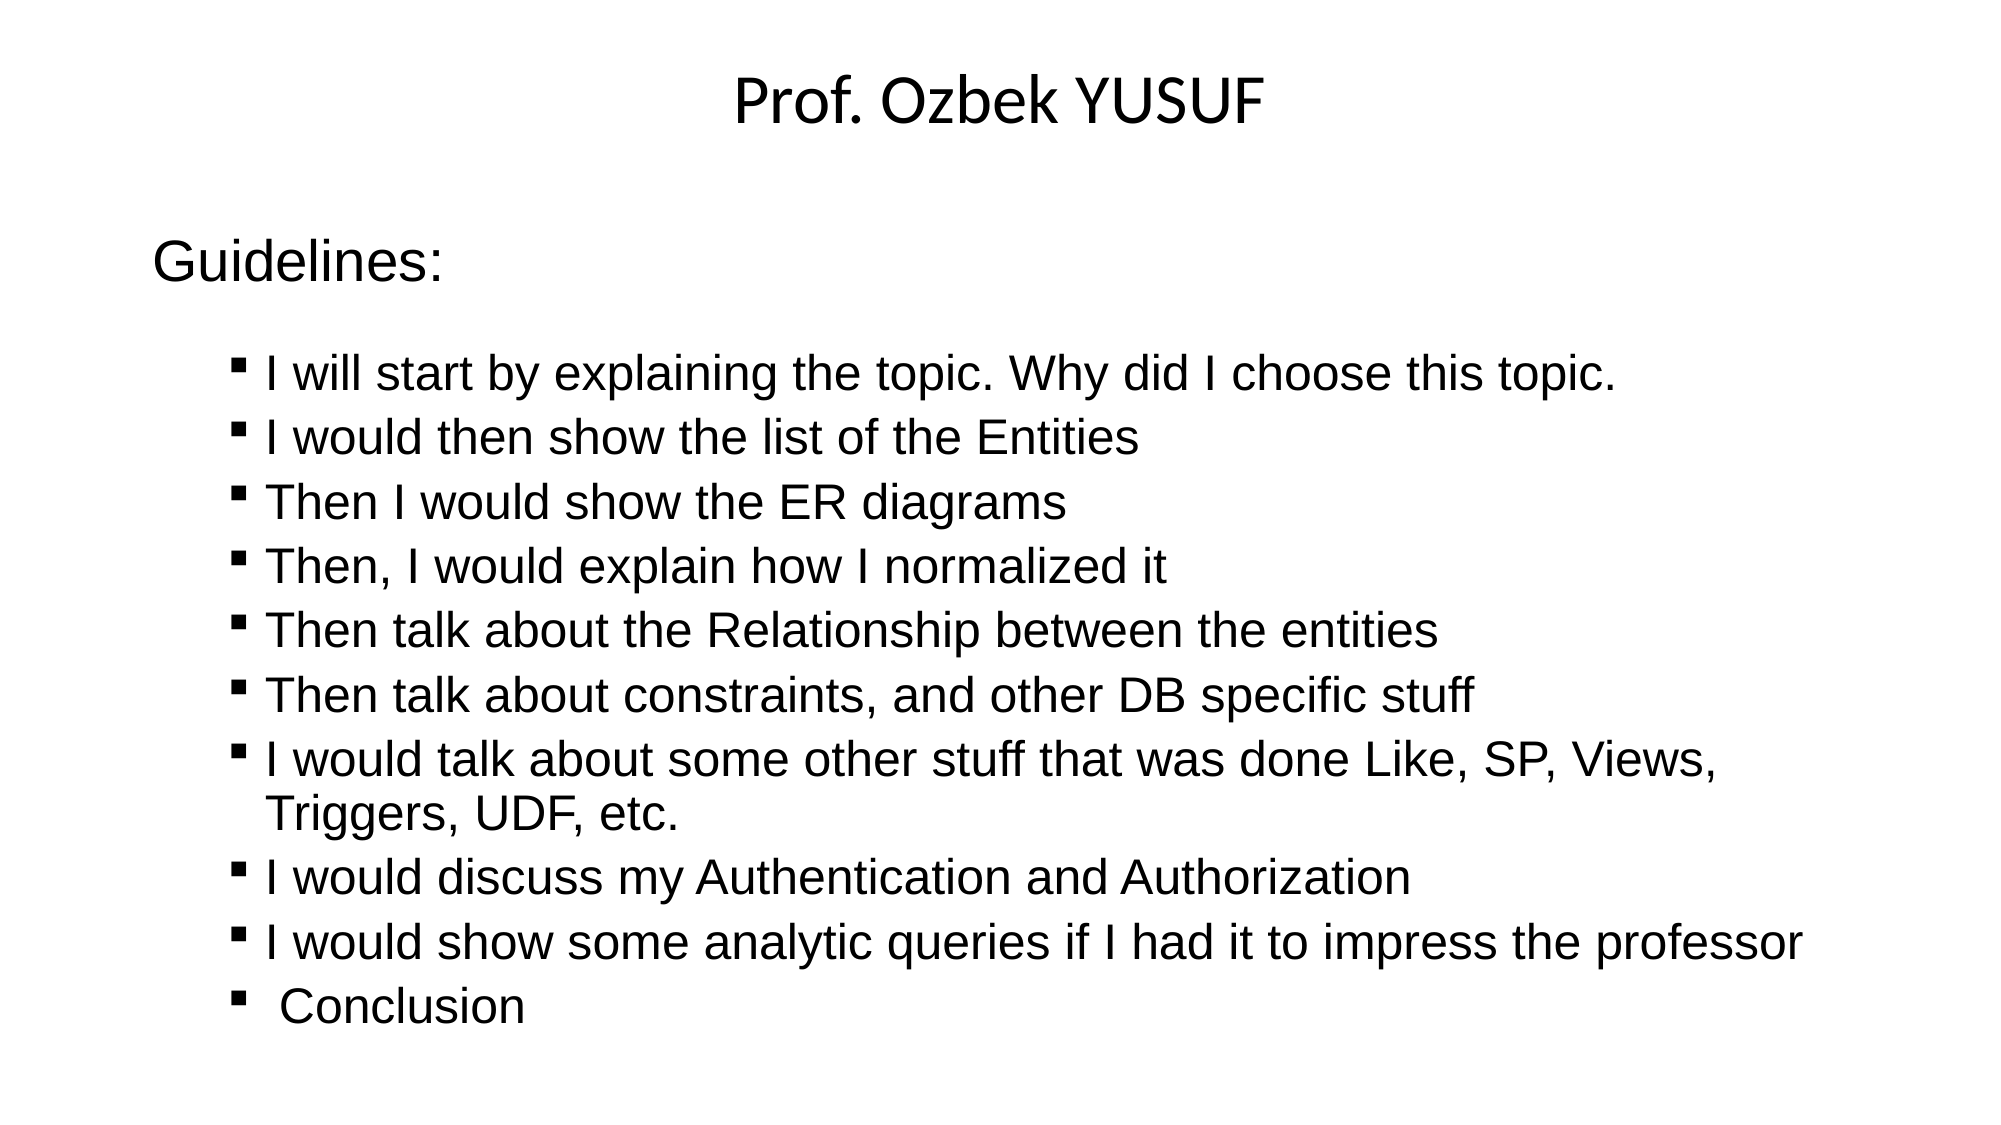

# Prof. Ozbek YUSUF
Guidelines:

I will start by explaining the topic. Why did I choose this topic.
I would then show the list of the Entities
Then I would show the ER diagrams
Then, I would explain how I normalized it
Then talk about the Relationship between the entities
Then talk about constraints, and other DB specific stuff
I would talk about some other stuff that was done Like, SP, Views, Triggers, UDF, etc.
I would discuss my Authentication and Authorization
I would show some analytic queries if I had it to impress the professor
 Conclusion